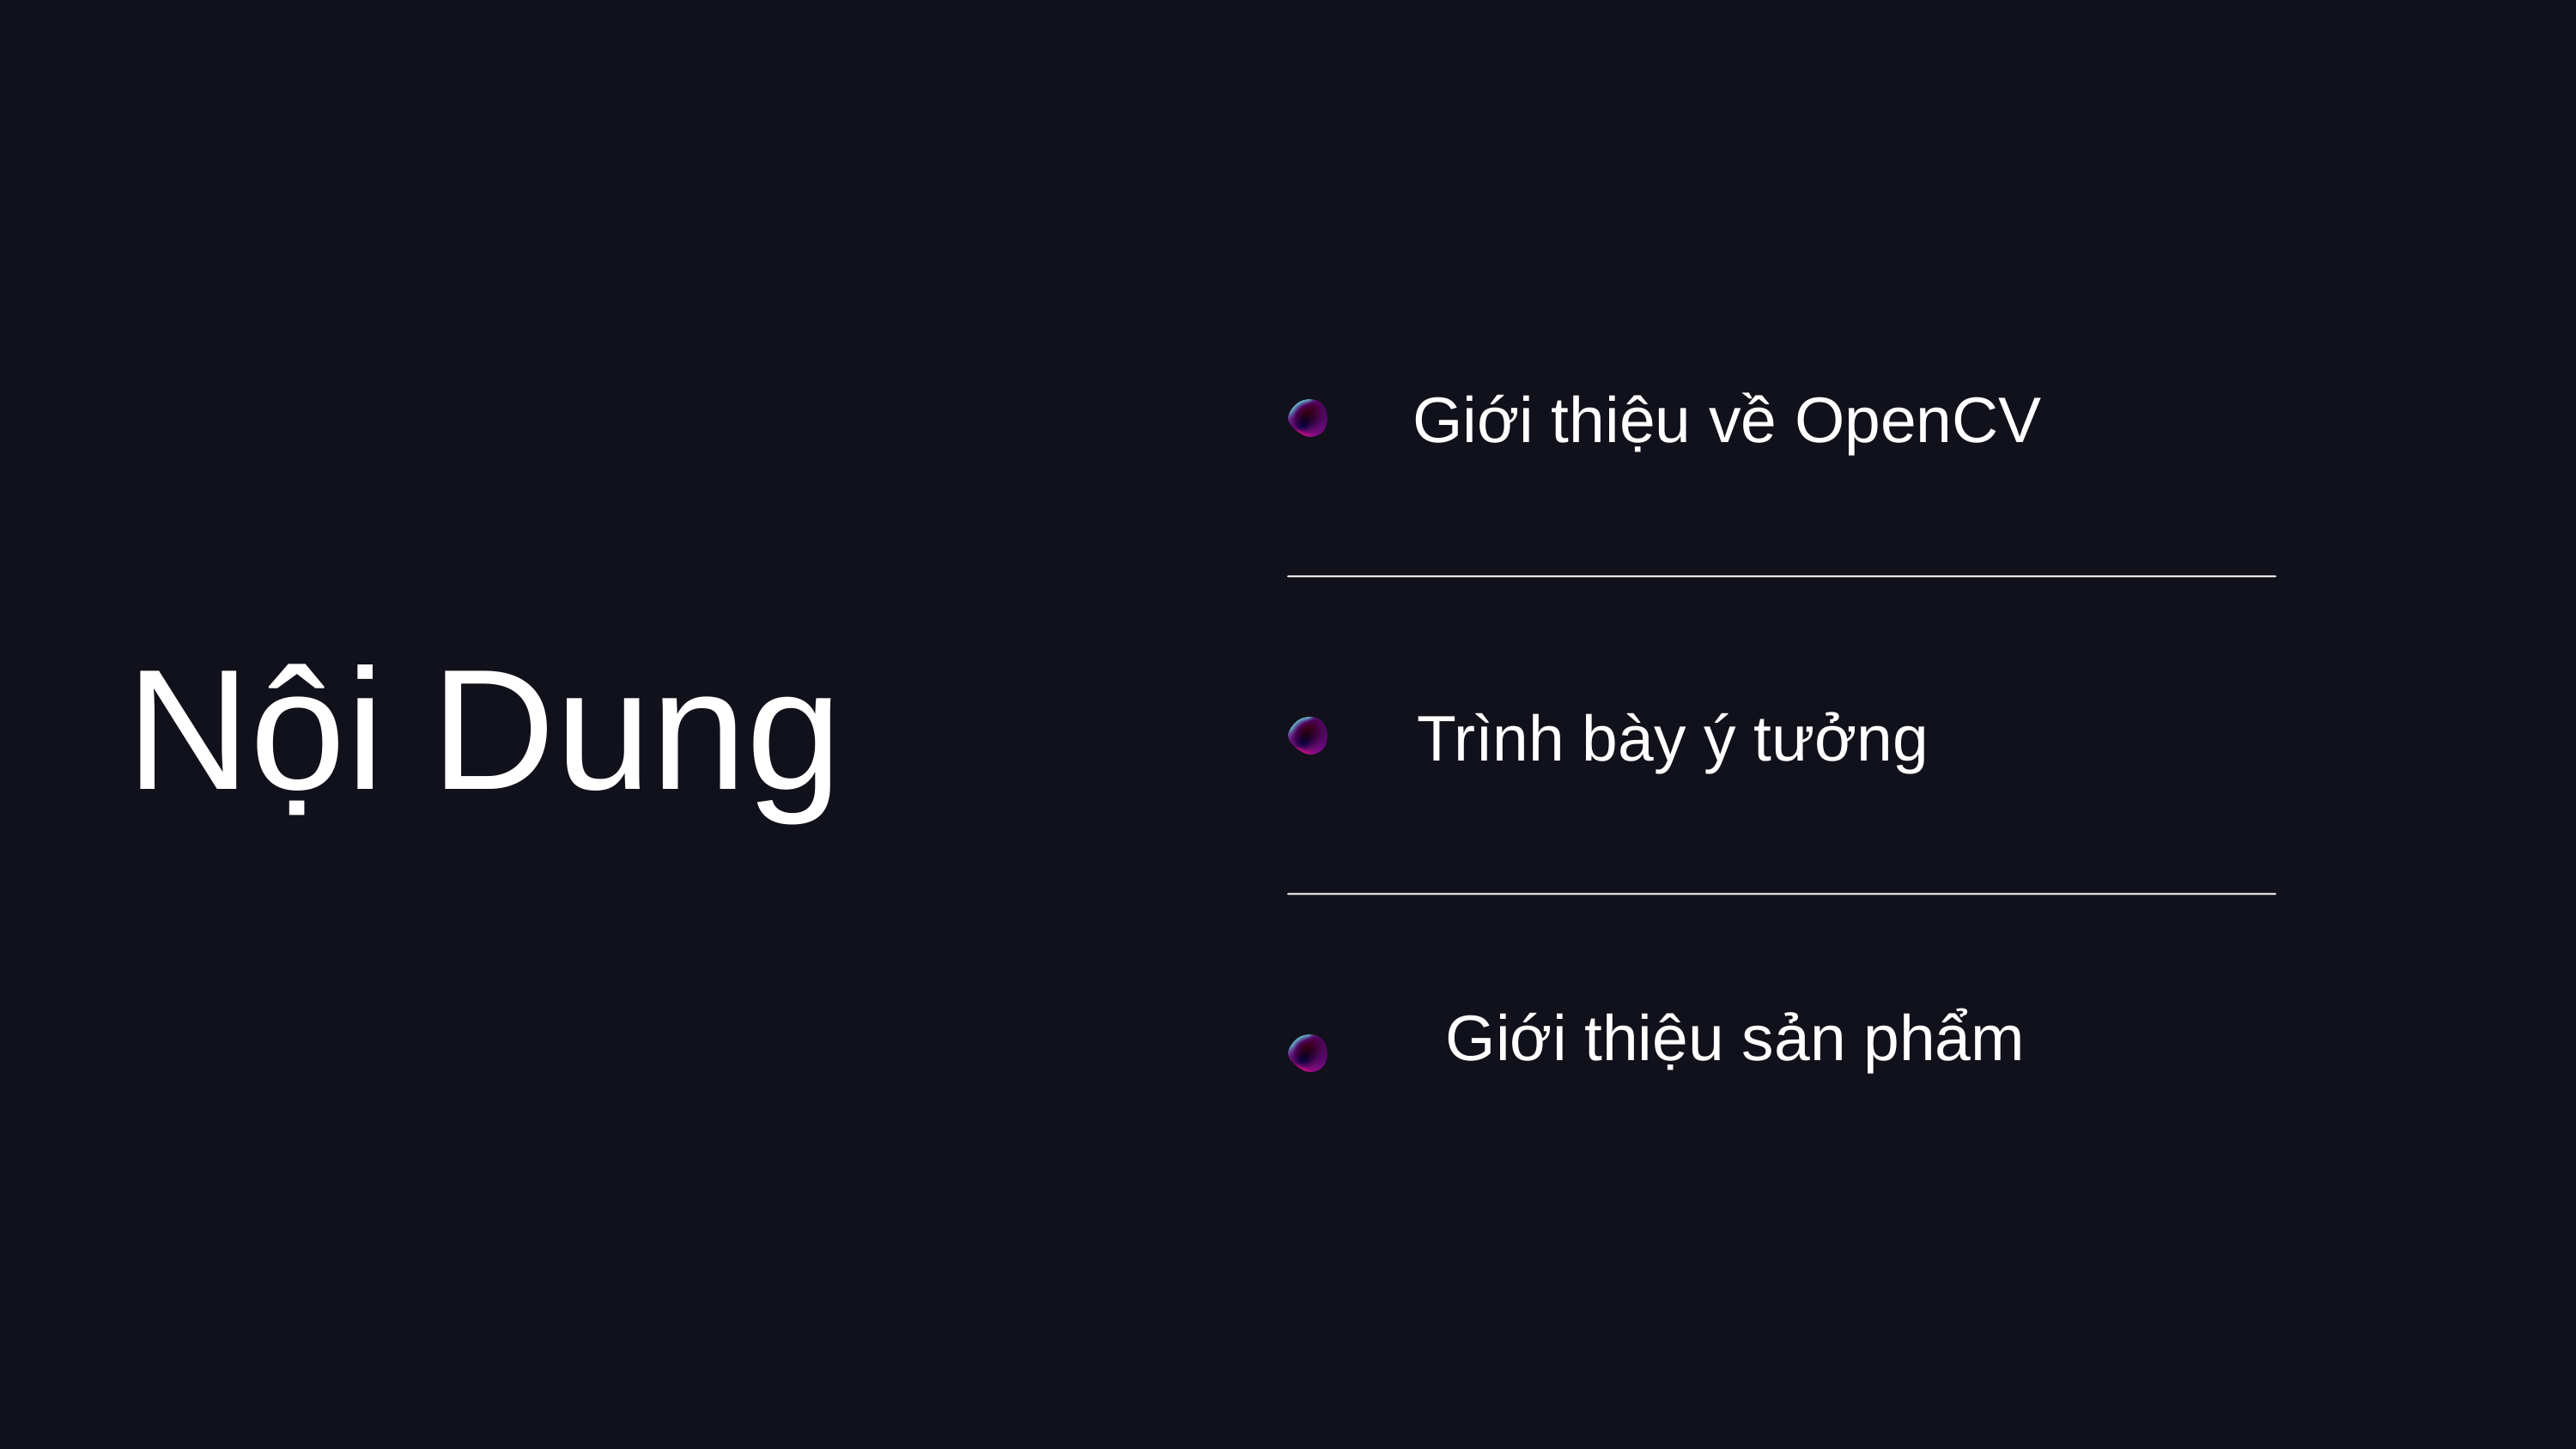

Giới thiệu về OpenCV

Trình bày ý tưởng

Giới thiệu sản phẩm
Nội Dung